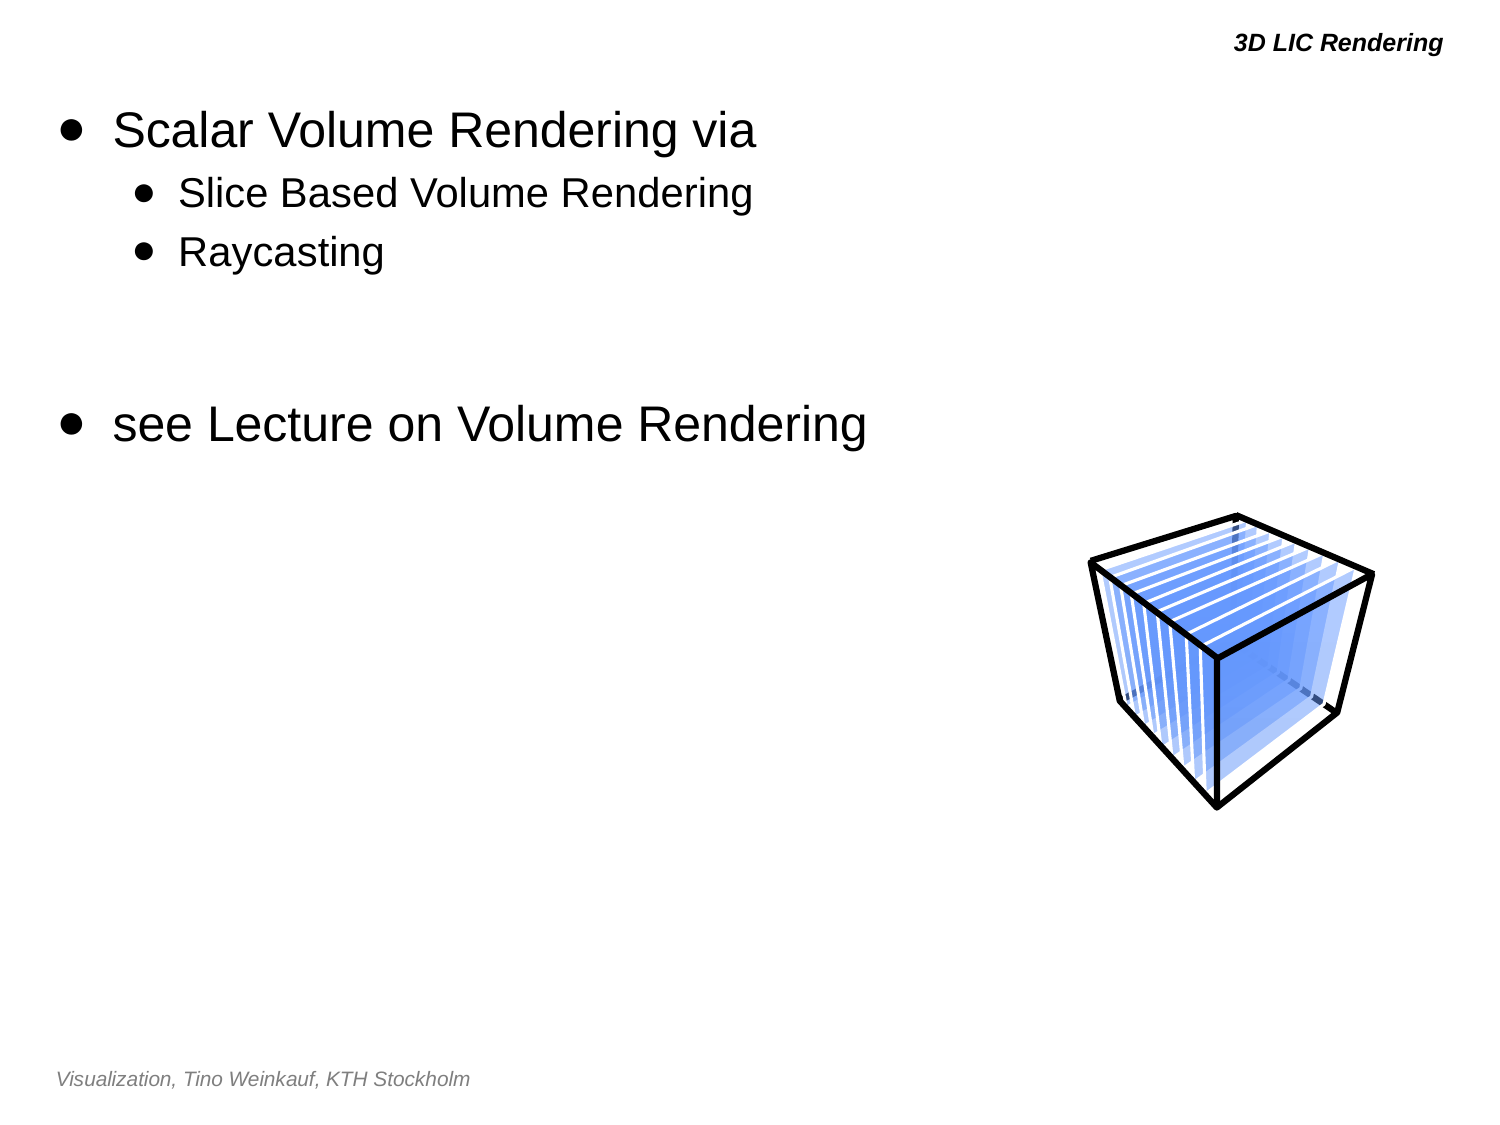

# 3D LIC Rendering
Scalar Volume Rendering via
Slice Based Volume Rendering
Raycasting

see Lecture on Volume Rendering